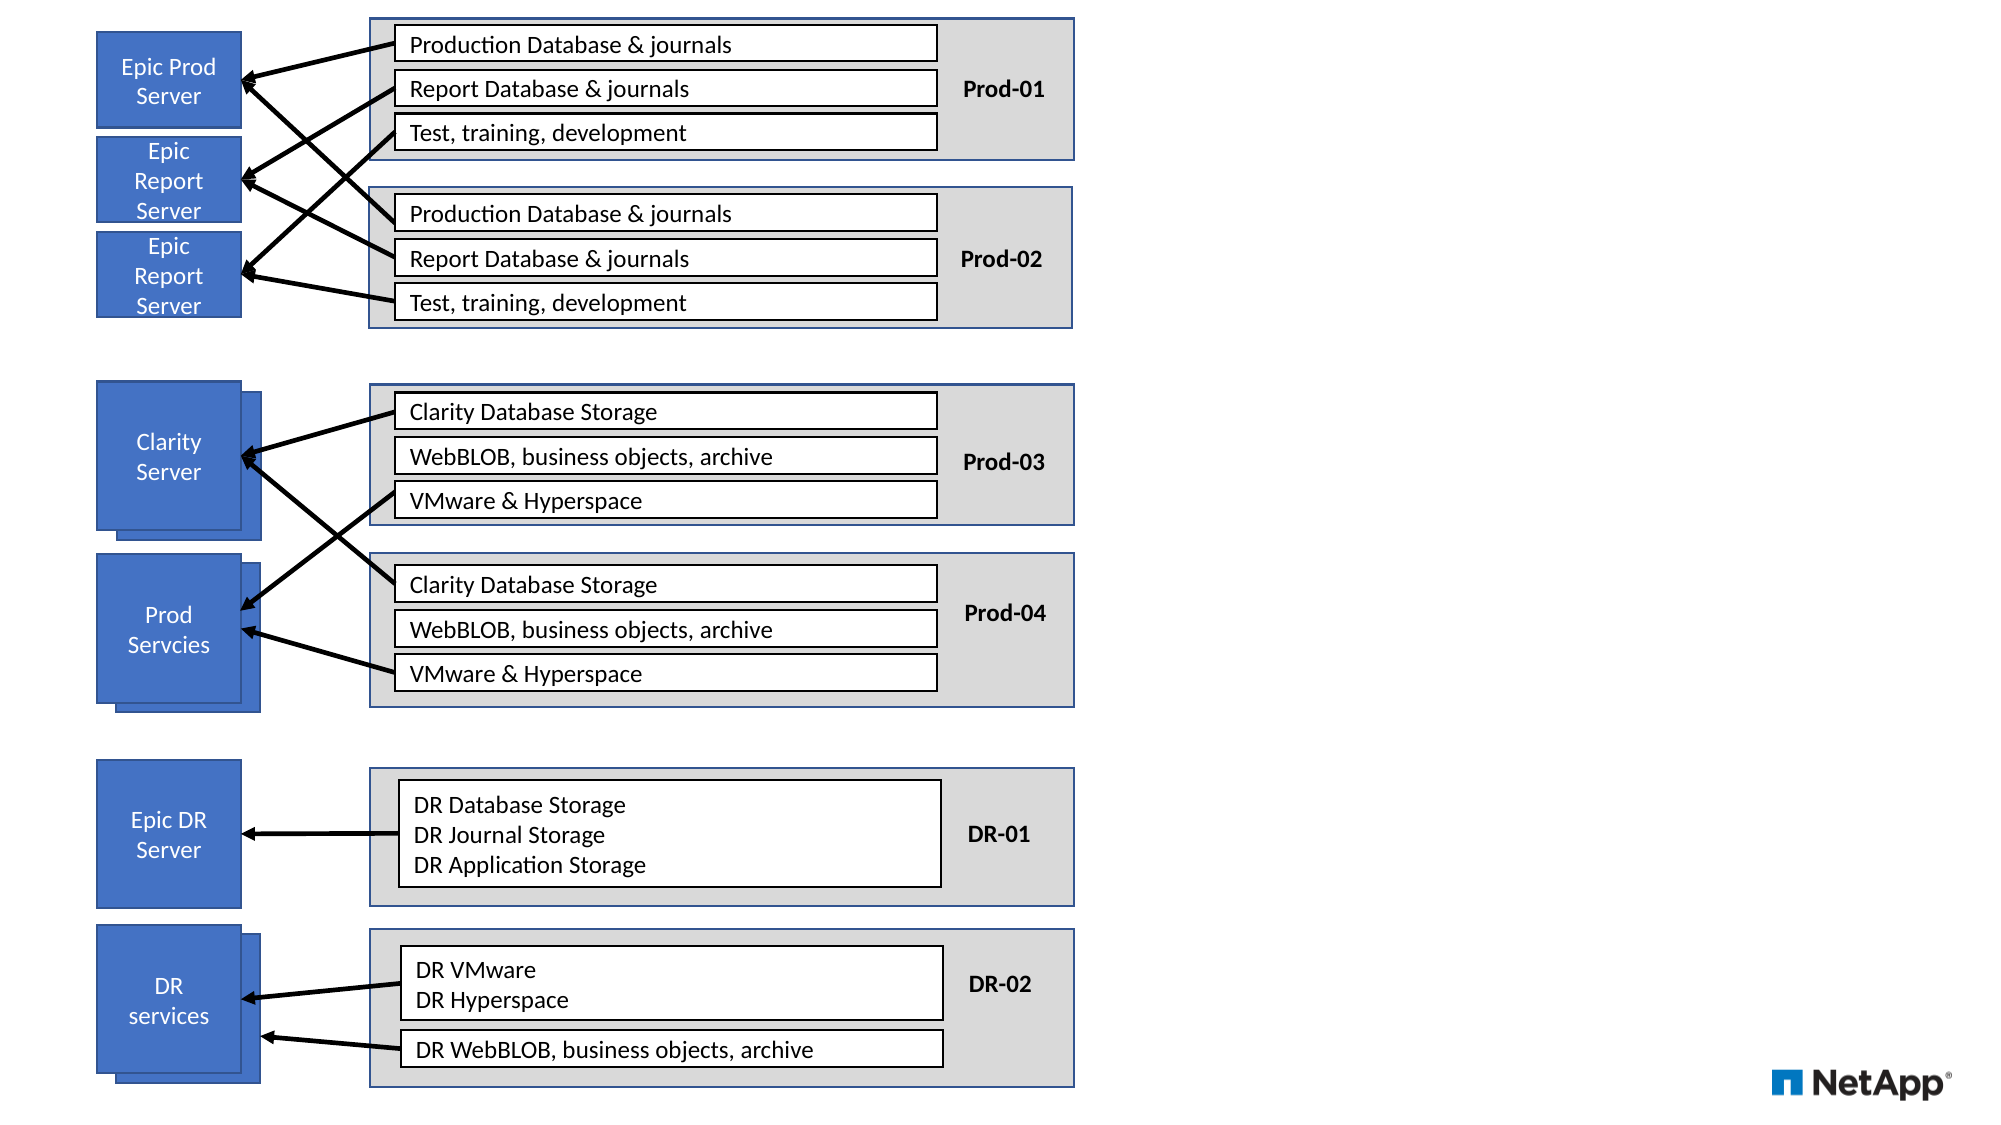

Production Database & journals
Epic Prod Server
Prod-01
Report Database & journals
Test, training, development
Epic Report Server

Production Database & journals
Epic Report Server
Prod-02
Report Database & journals
Test, training, development
Clarity Server

Clarity Database Storage
WebBLOB, business objects, archive
Prod-03
VMware & Hyperspace

Prod Servcies

Clarity Database Storage
Prod-04
WebBLOB, business objects, archive
VMware & Hyperspace
Epic DR Server

DR Database Storage
DR Journal Storage
DR Application Storage
DR-01
DR services

DR VMware
DR Hyperspace
DR-02
DR WebBLOB, business objects, archive